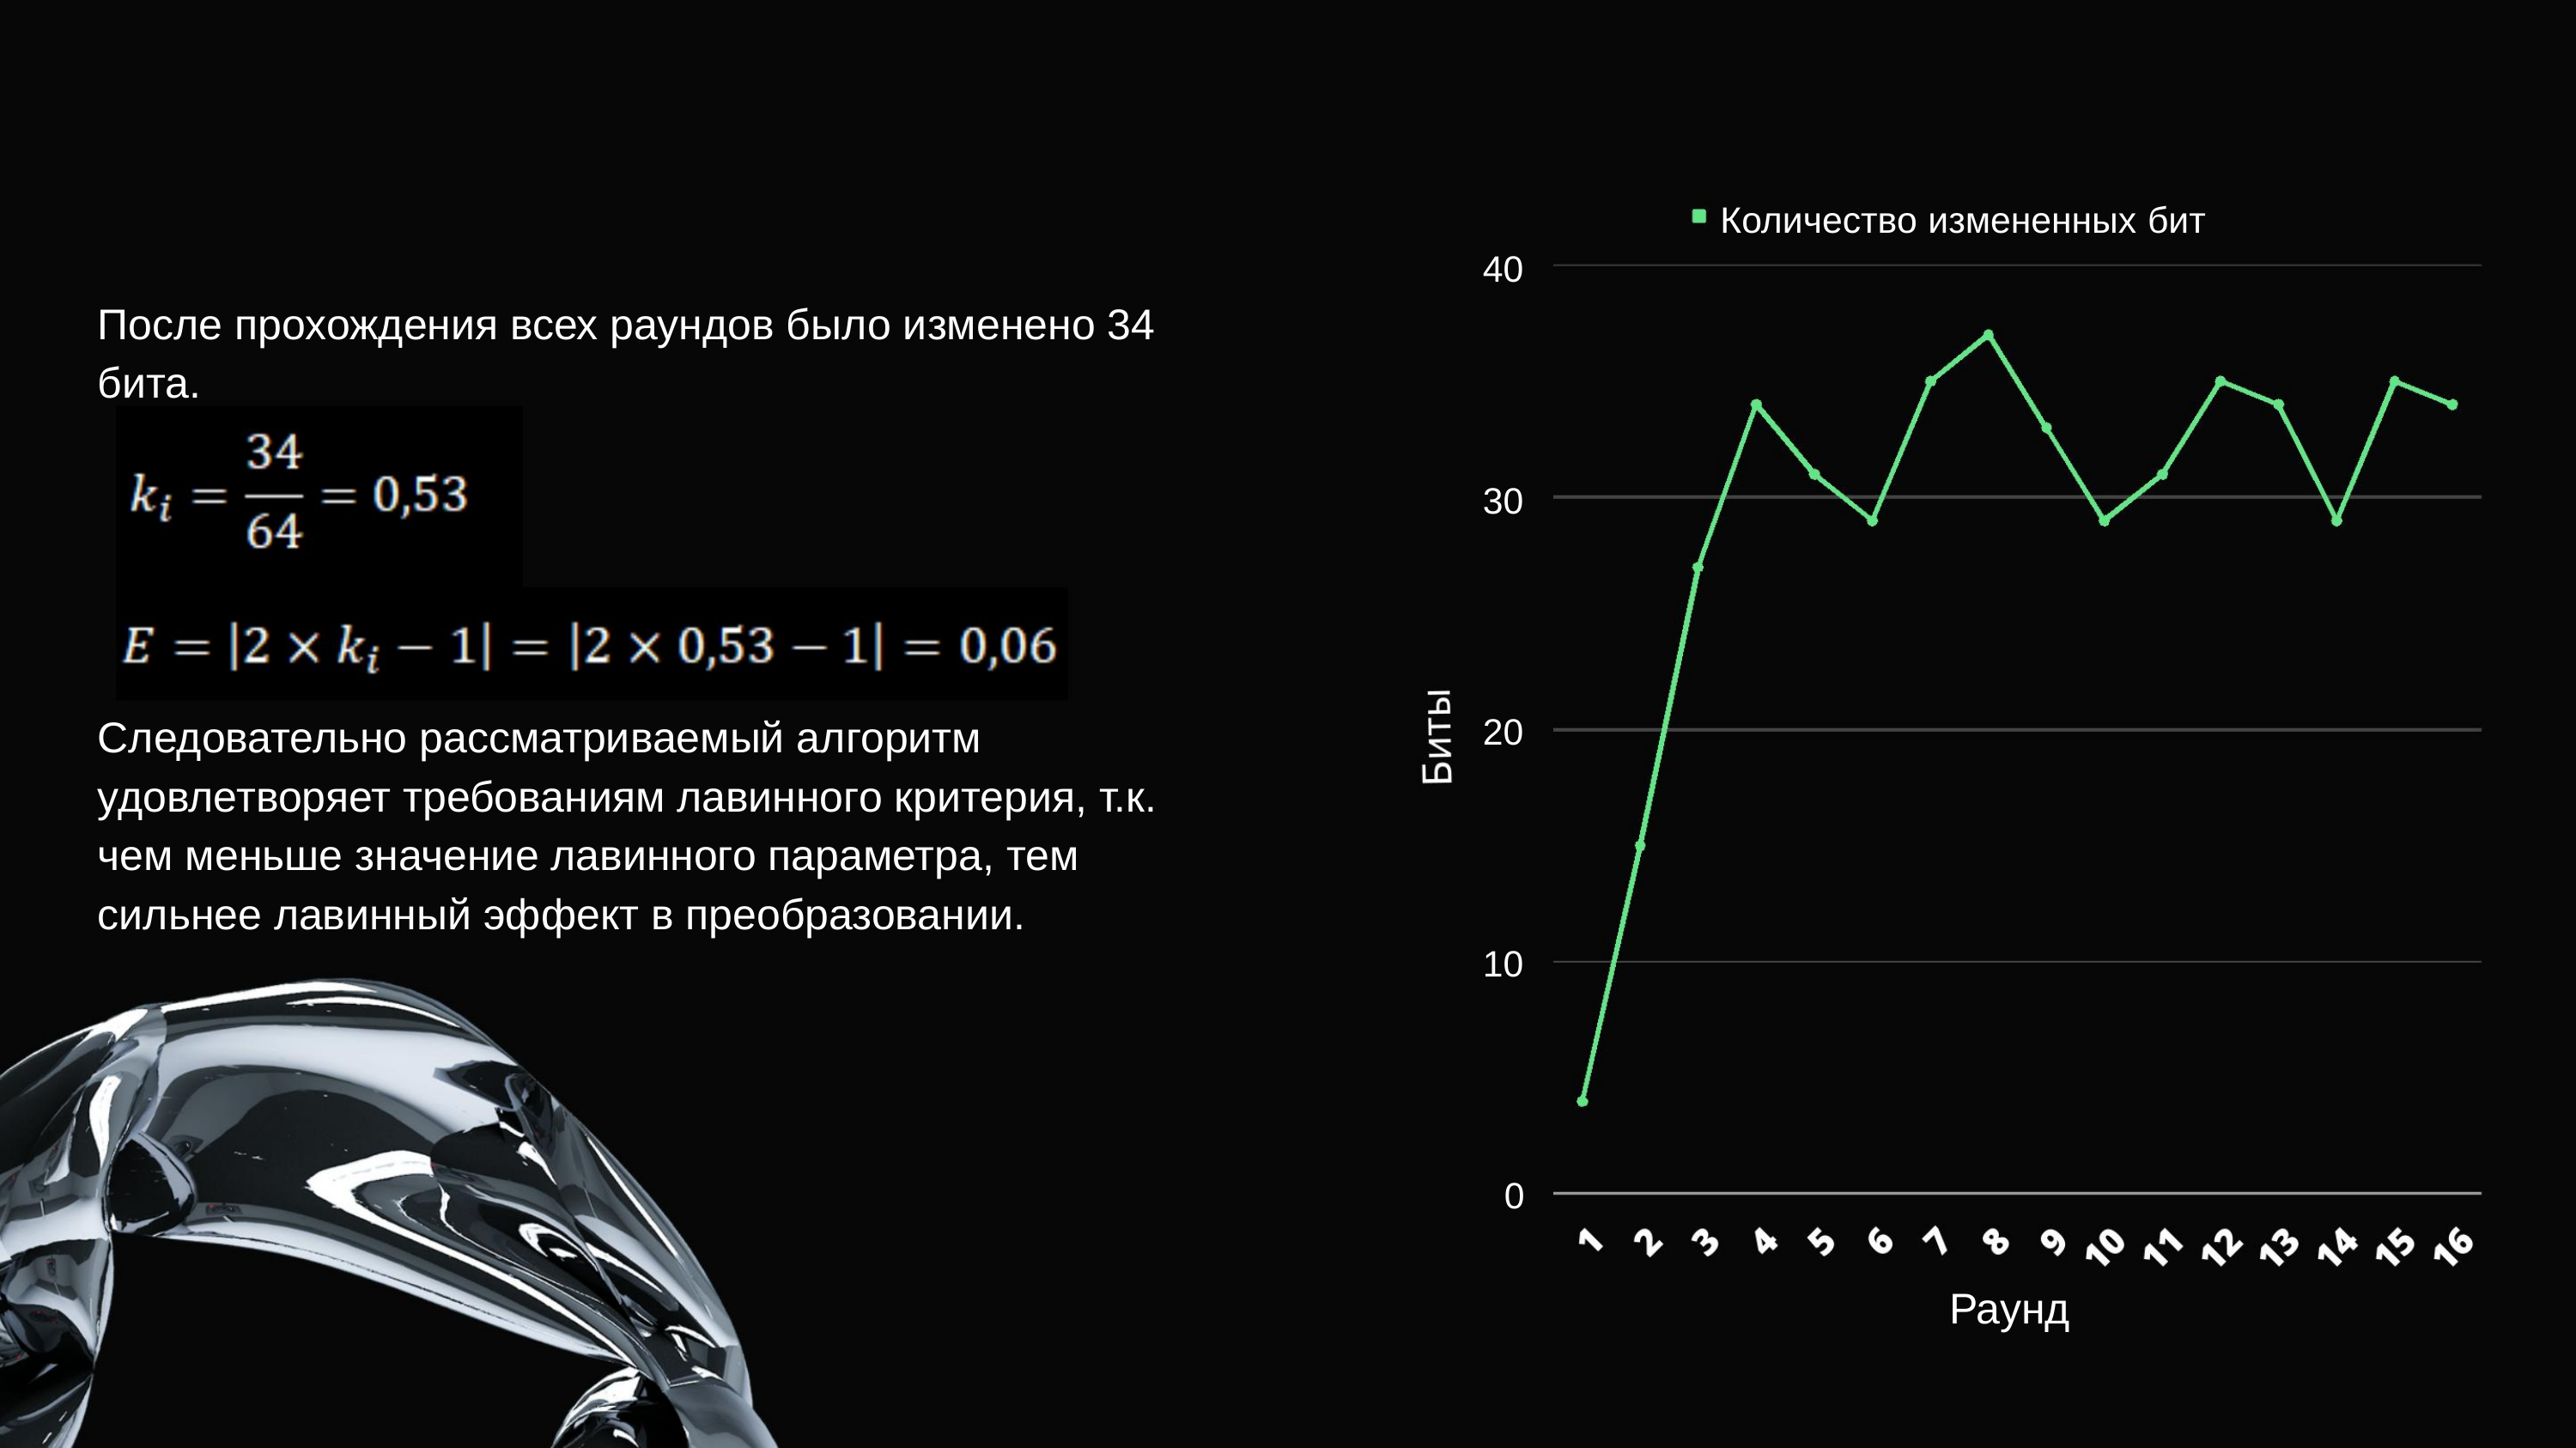

Количество измененных бит
40
30
20
10
0
После прохождения всех раундов было изменено 34
бита.
Следовательно рассматриваемый алгоритм
удовлетворяет требованиям лавинного критерия, т.к.
чем меньше значение лавинного параметра, тем
сильнее лавинный эффект в преобразовании.
Раунд